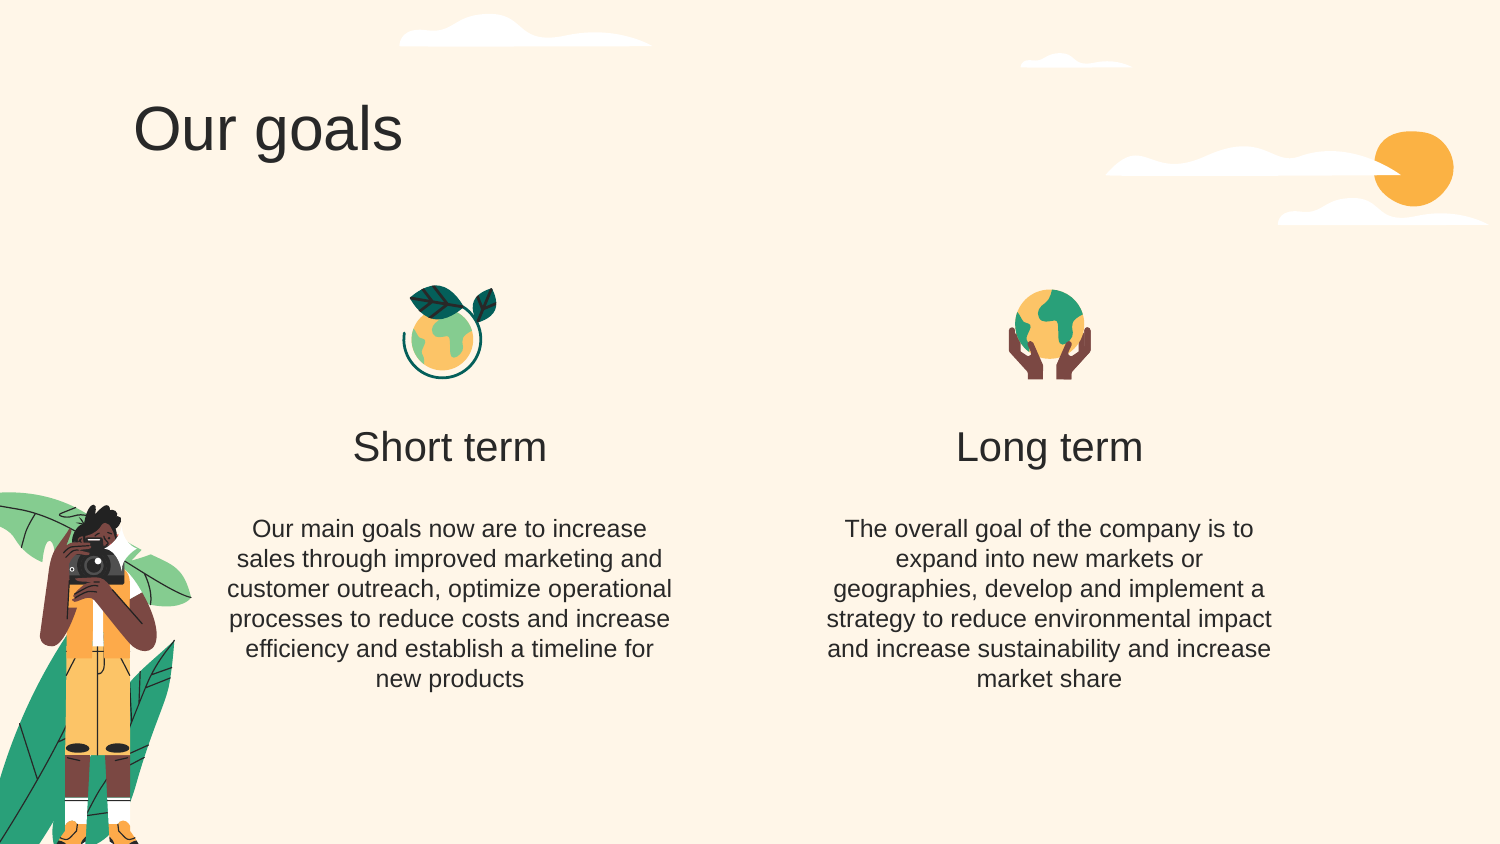

# Our goals

Long term
Short term

Our main goals now are to increase sales through improved marketing and customer outreach, optimize operational processes to reduce costs and increase efficiency and establish a timeline for new products
The overall goal of the company is to expand into new markets or geographies, develop and implement a strategy to reduce environmental impact and increase sustainability and increase market share